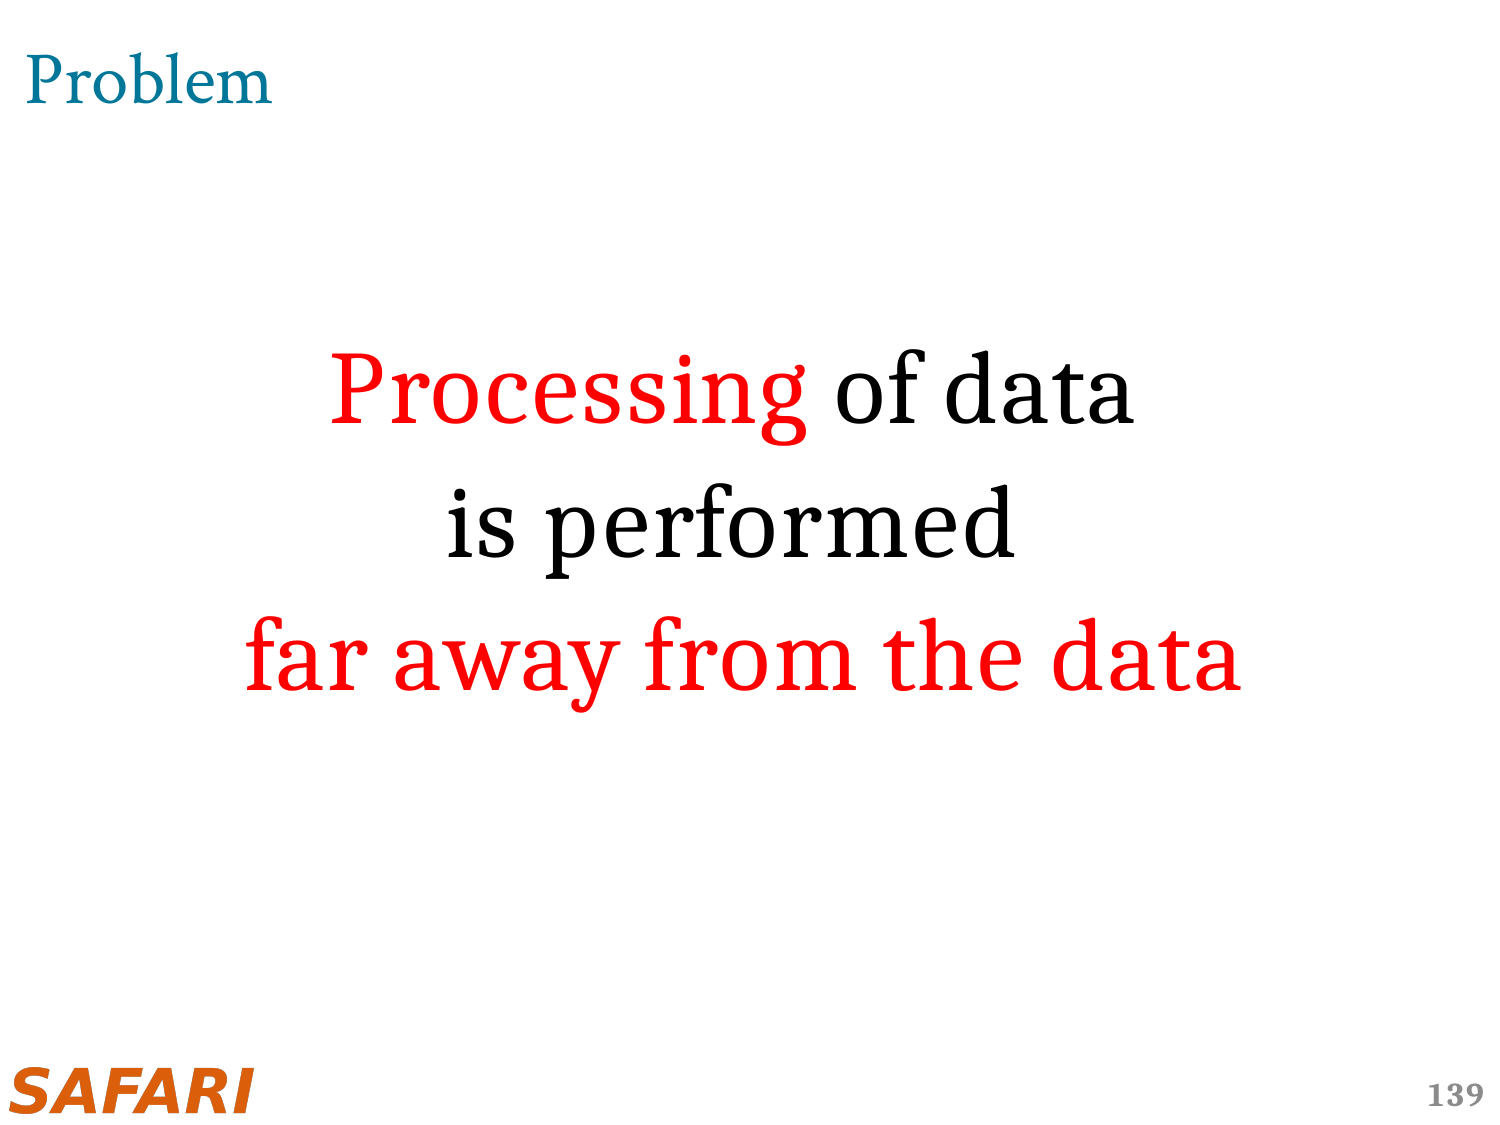

# Problem
Processing of data
is performed
far away from the data
139